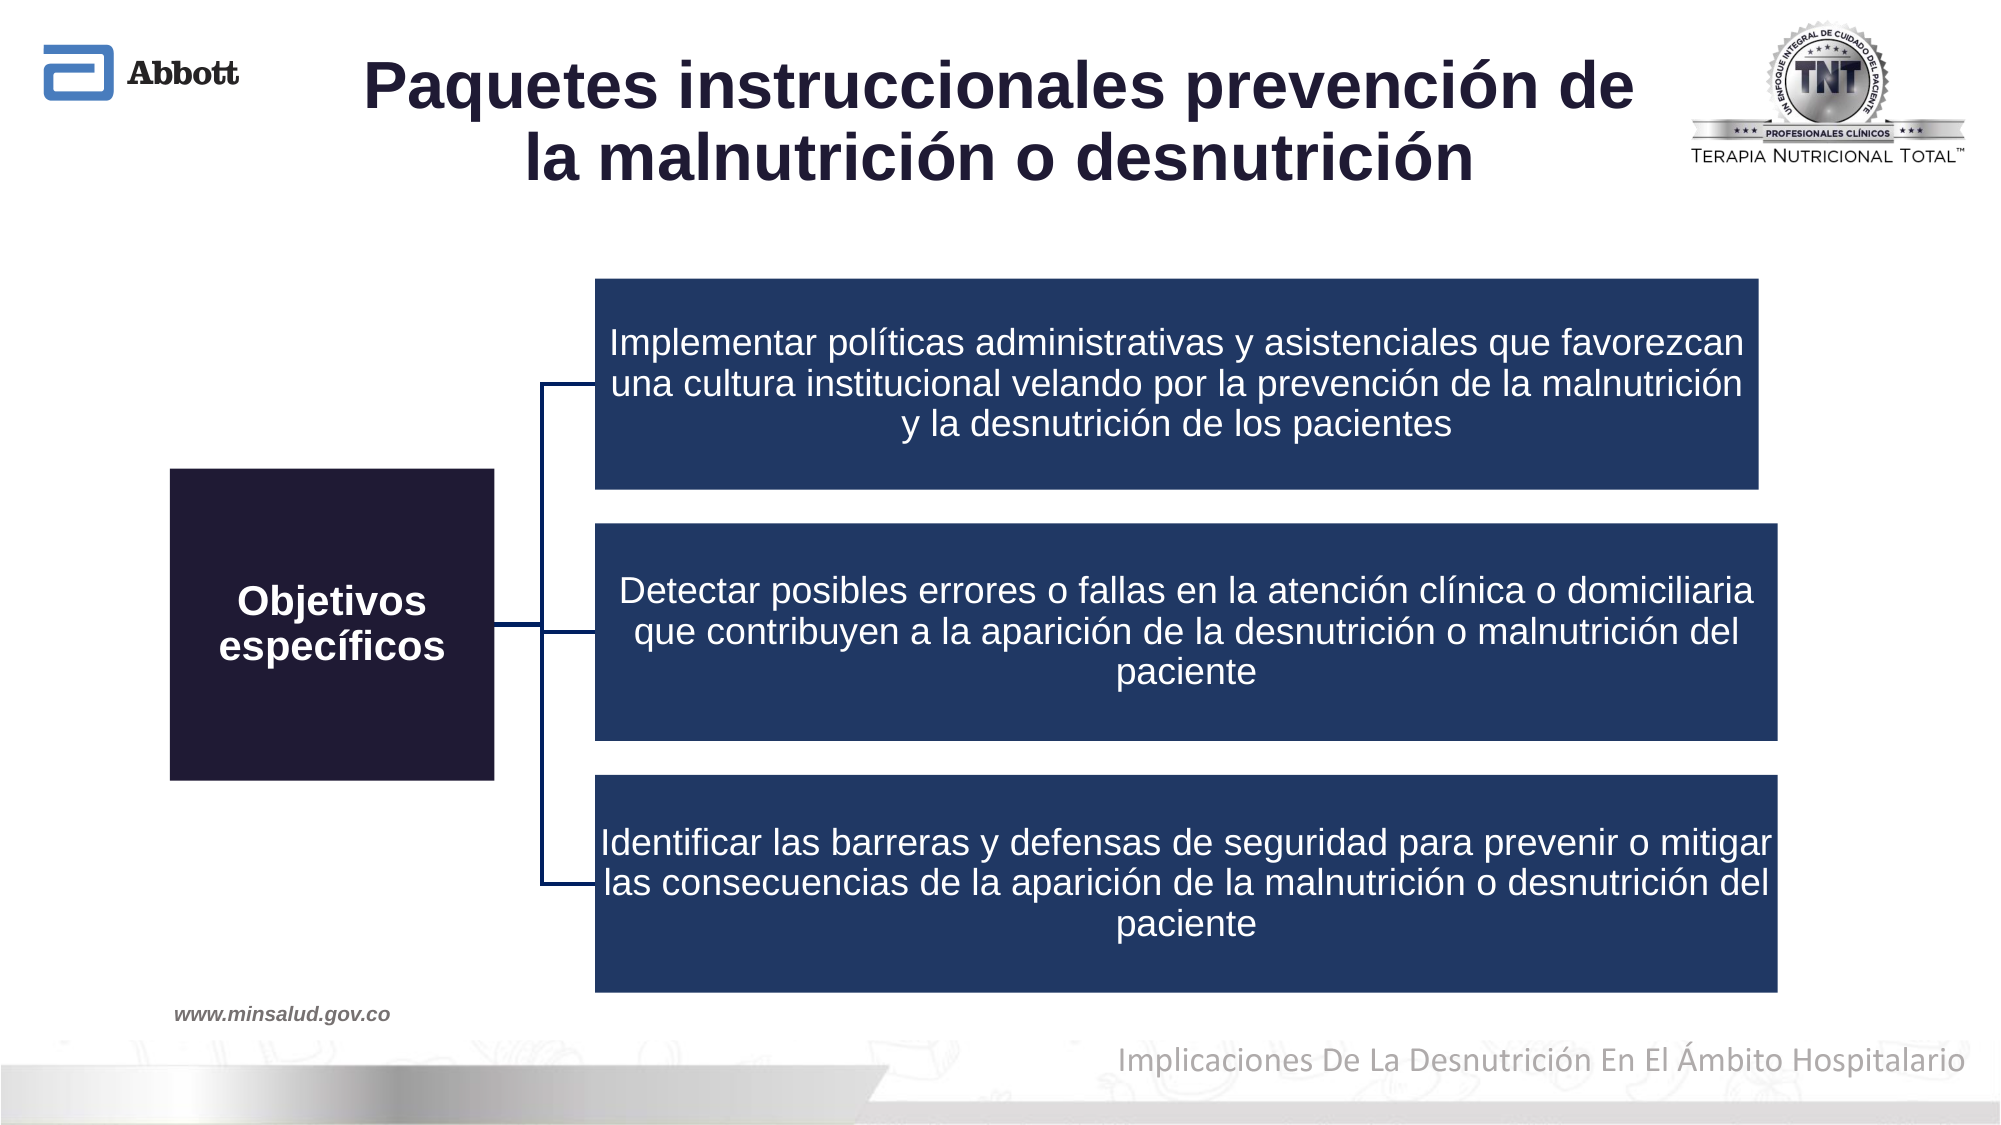

# Paquetes instruccionales prevención de la malnutrición o desnutrición

Objetivos específicos
Implementar políticas administrativas y asistenciales que favorezcan una cultura institucional velando por la prevención de la malnutrición y la desnutrición de los pacientes
Detectar posibles errores o fallas en la atención clínica o domiciliaria que contribuyen a la aparición de la desnutrición o malnutrición del paciente
Identificar las barreras y defensas de seguridad para prevenir o mitigar las consecuencias de la aparición de la malnutrición o desnutrición del paciente
www.minsalud.gov.co